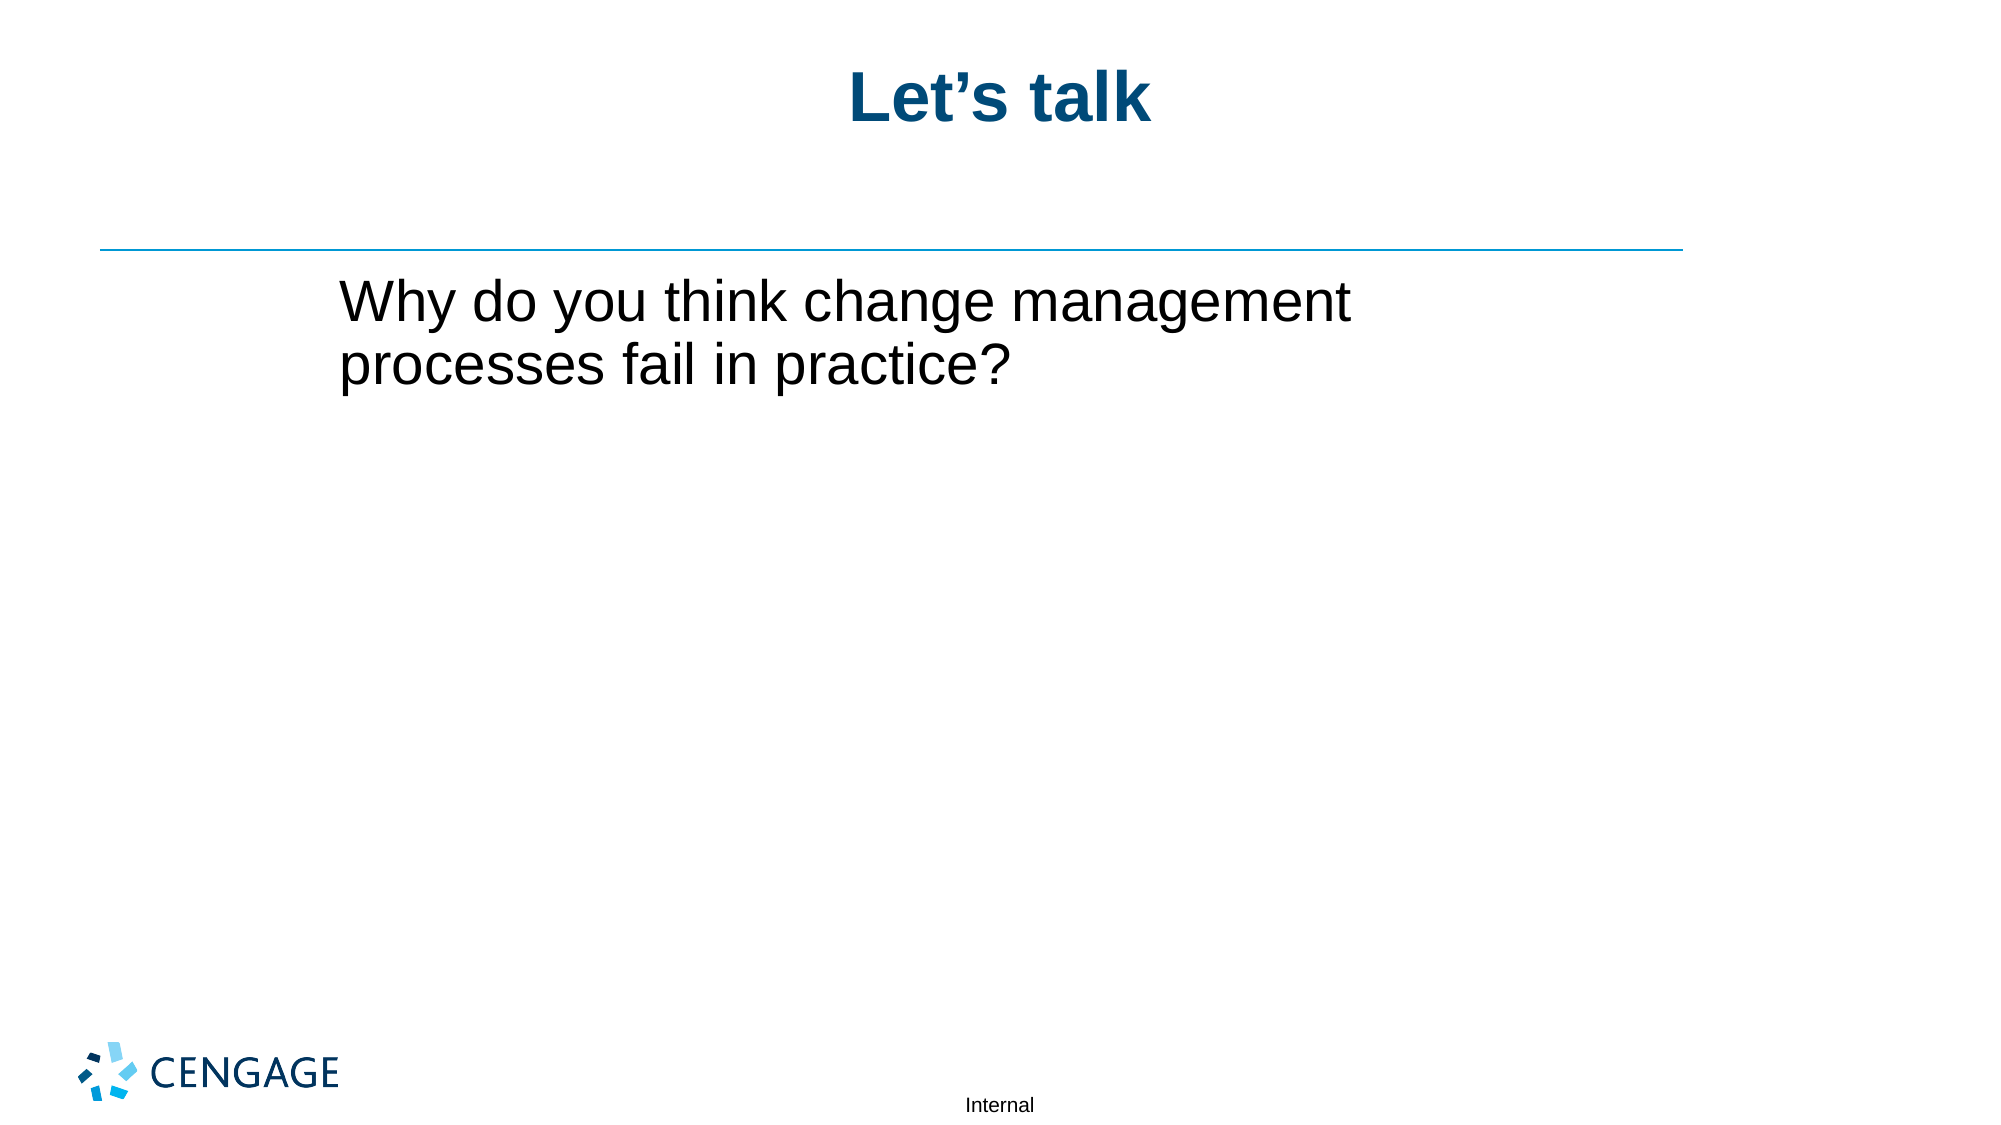

# Let’s talk
Why do you think change management processes fail in practice?